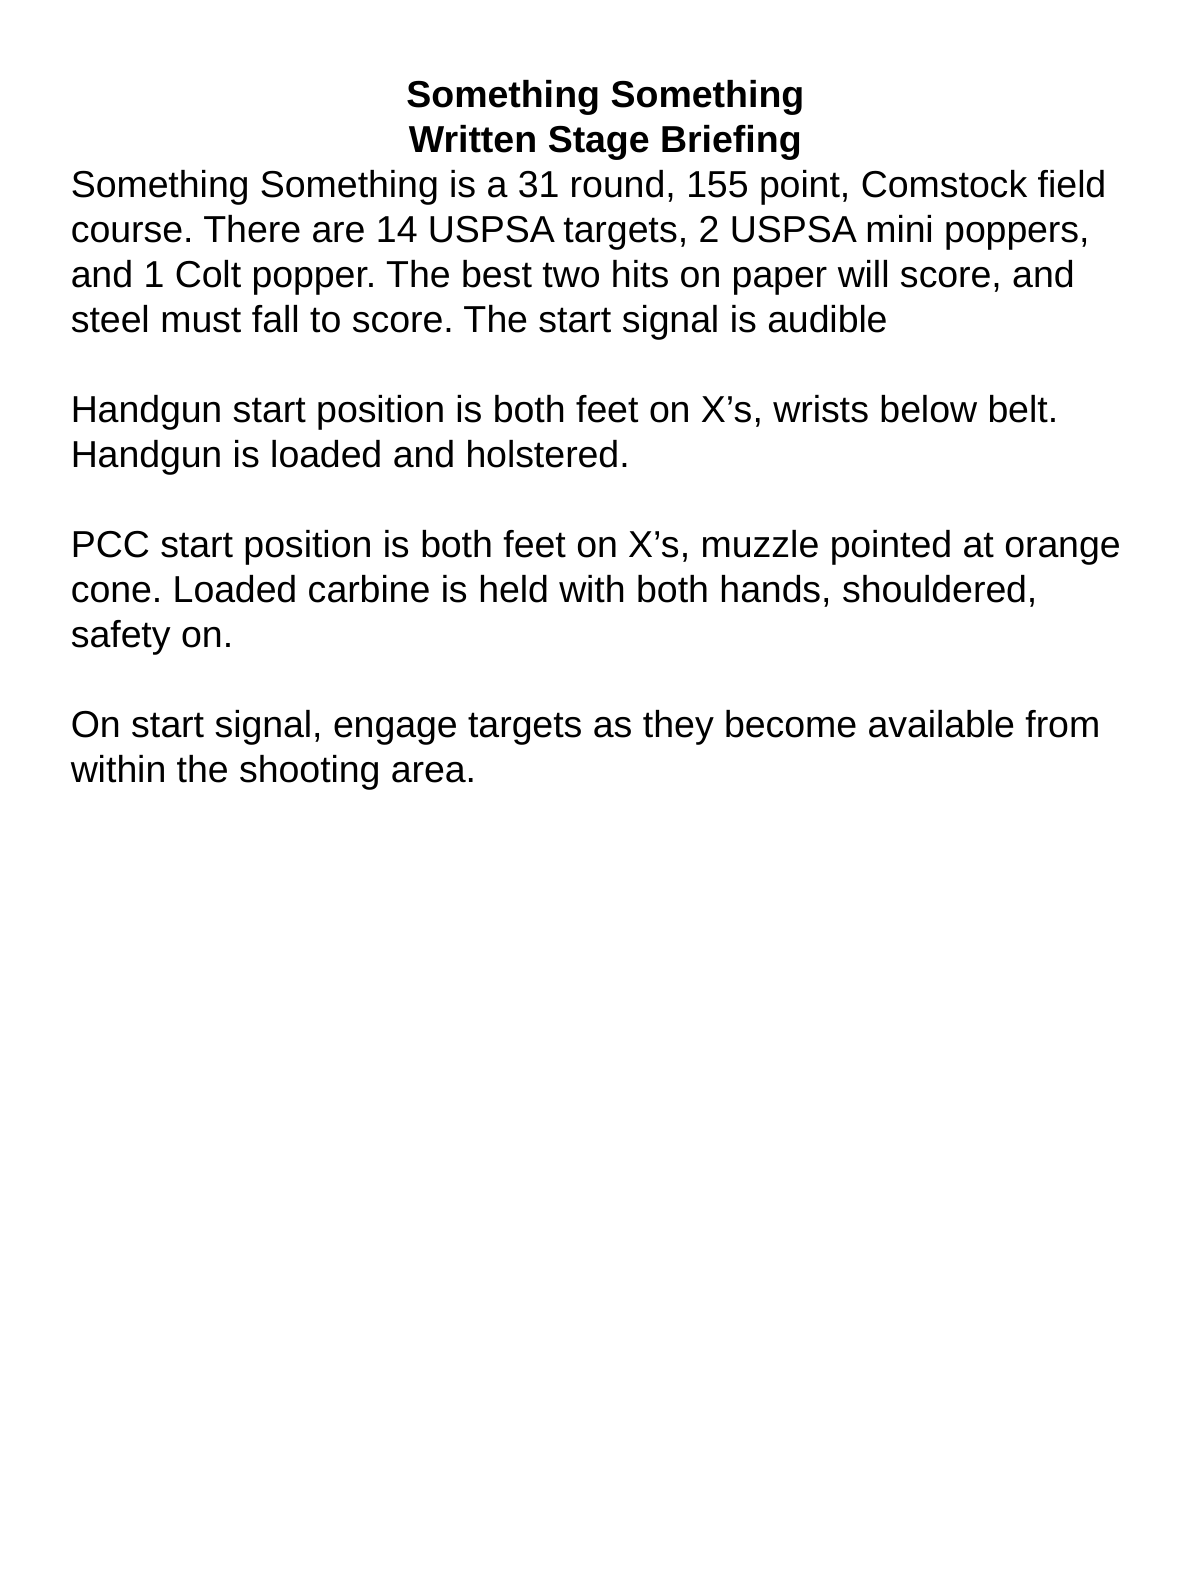

Something Something
Written Stage Briefing
Something Something is a 31 round, 155 point, Comstock field course. There are 14 USPSA targets, 2 USPSA mini poppers, and 1 Colt popper. The best two hits on paper will score, and steel must fall to score. The start signal is audible

Handgun start position is both feet on X’s, wrists below belt. Handgun is loaded and holstered.

PCC start position is both feet on X’s, muzzle pointed at orange cone. Loaded carbine is held with both hands, shouldered, safety on.

On start signal, engage targets as they become available from within the shooting area.